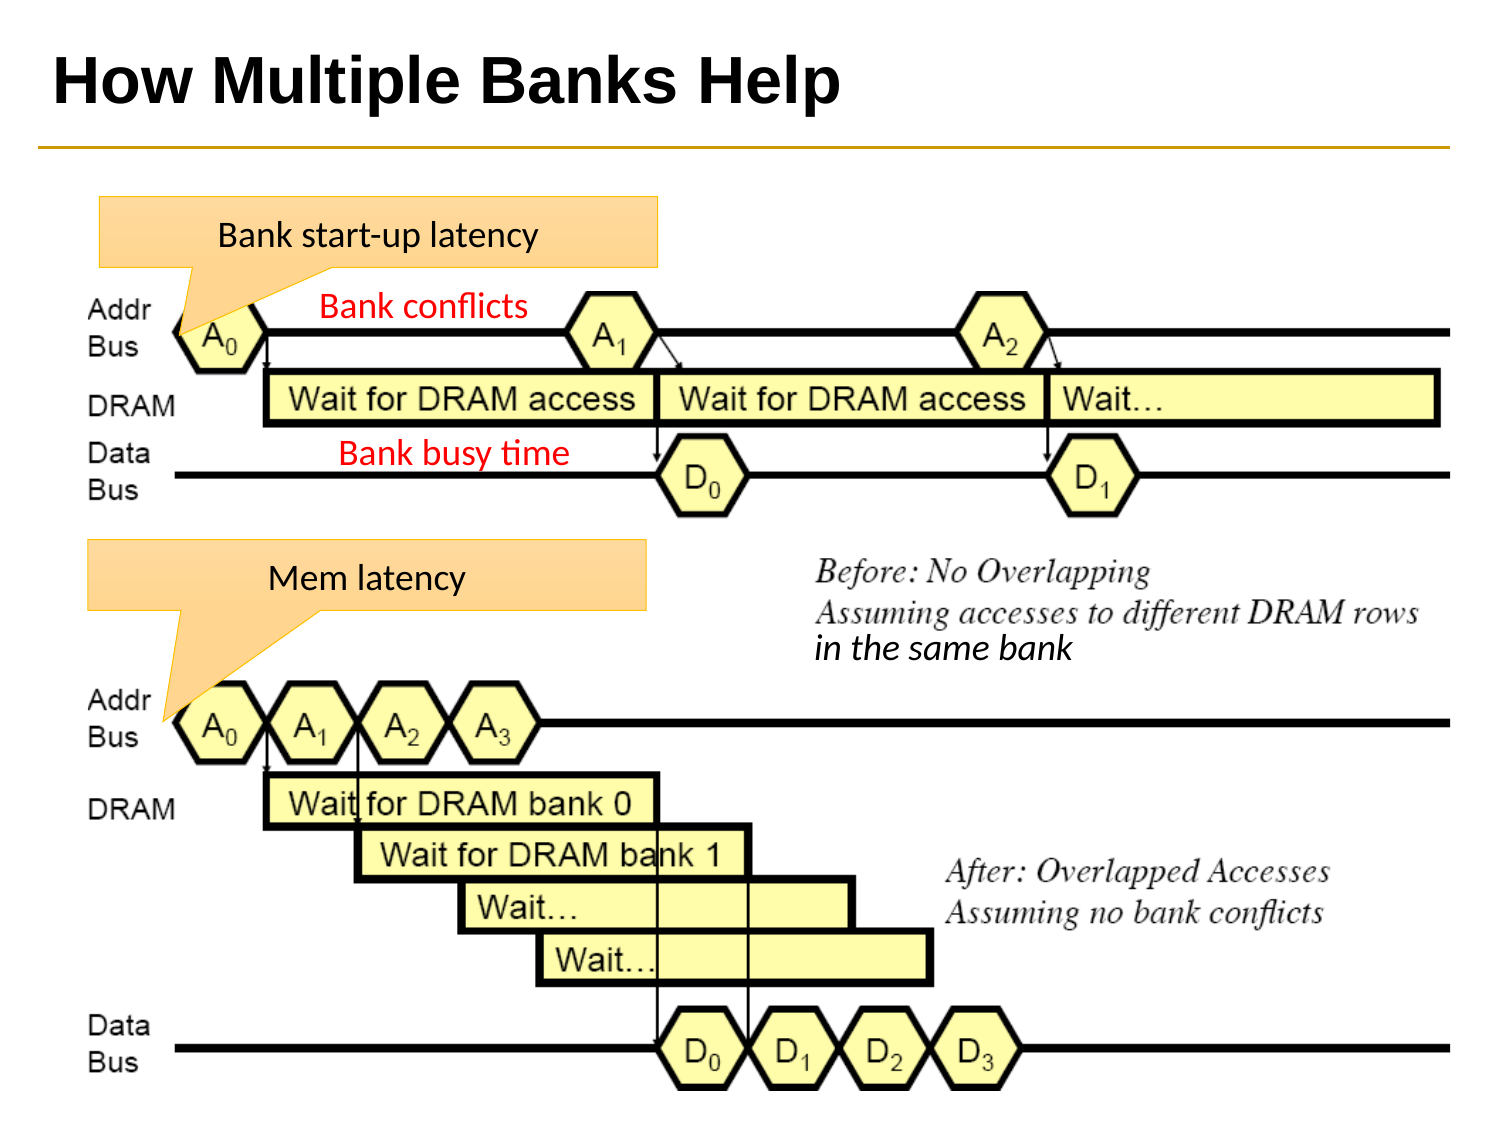

# How Multiple Banks Help

Bank start-up latency
Bank conflicts

Bank busy time
Mem latency
in the same bank